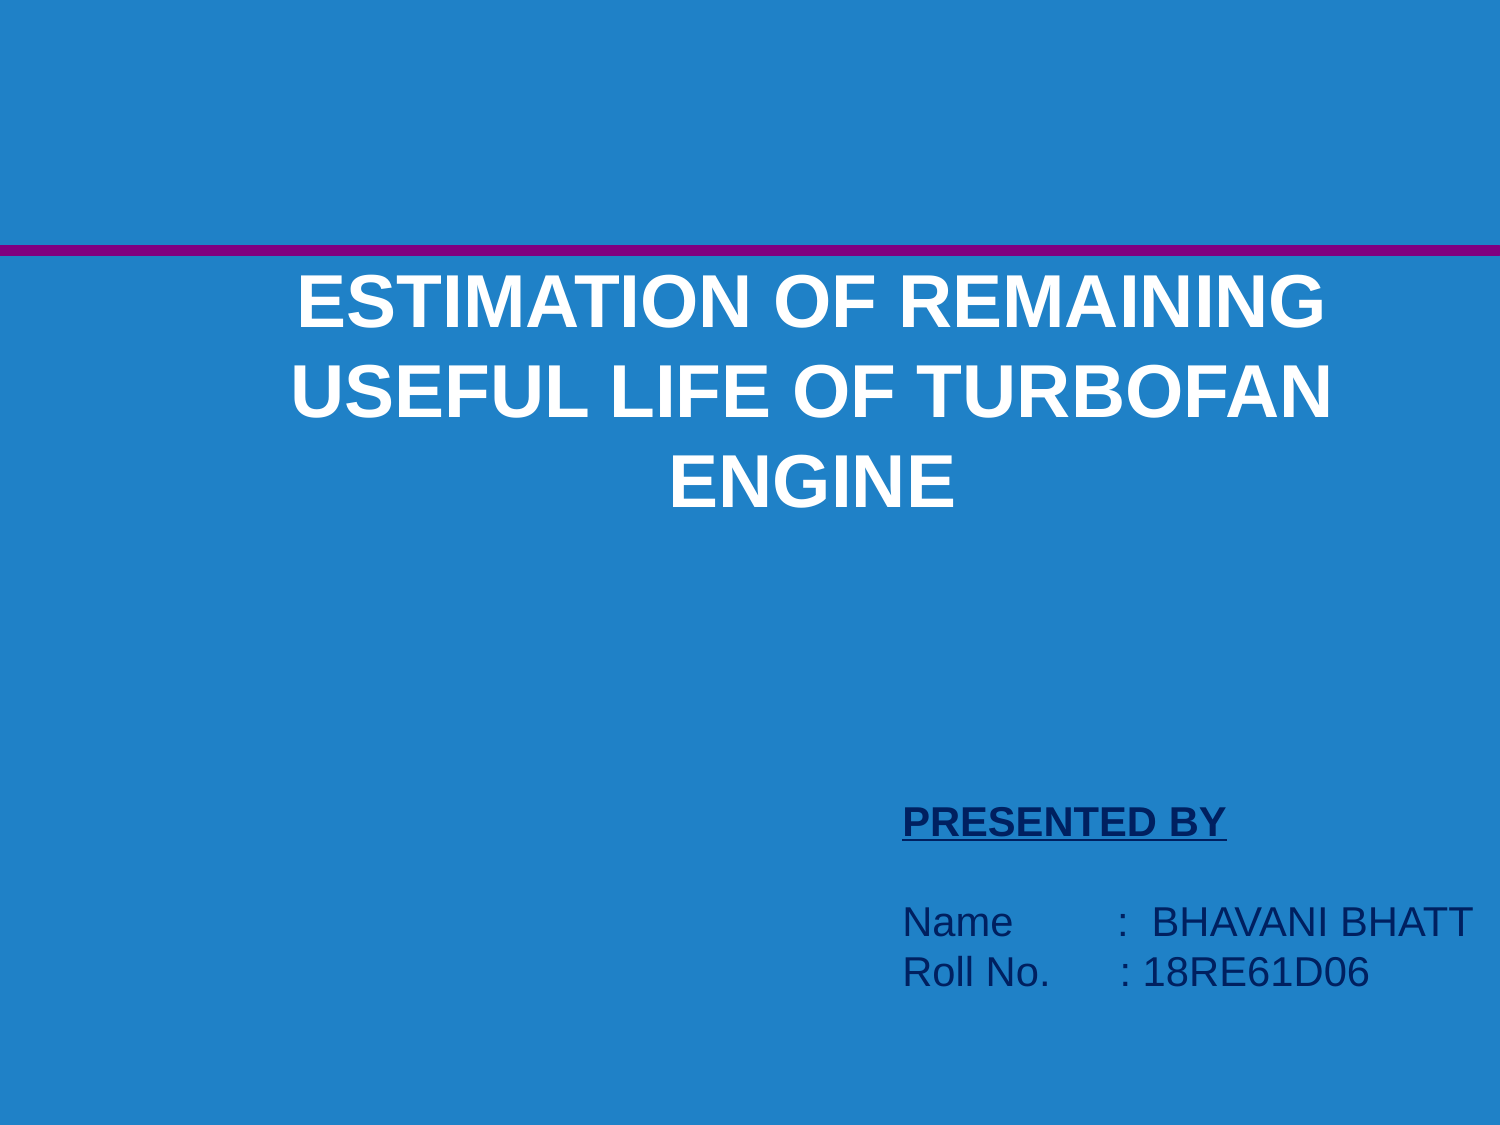

# ESTIMATION OF REMAINING USEFUL LIFE OF TURBOFAN ENGINE
PRESENTED BY

Name         :  BHAVANI BHATT
Roll No.      : 18RE61D06